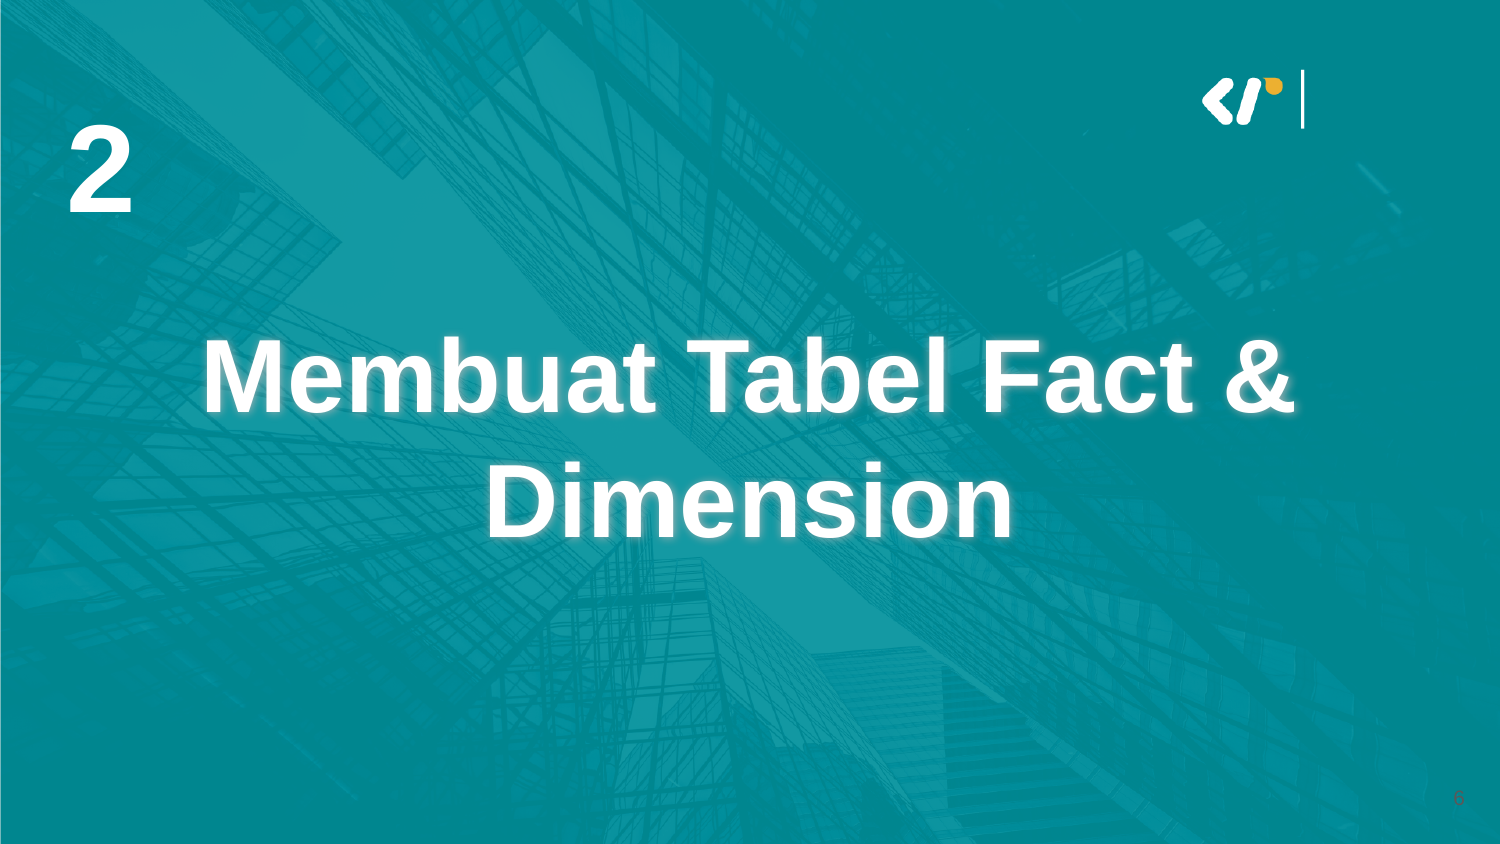

# 2
Membuat Tabel Fact & Dimension
6